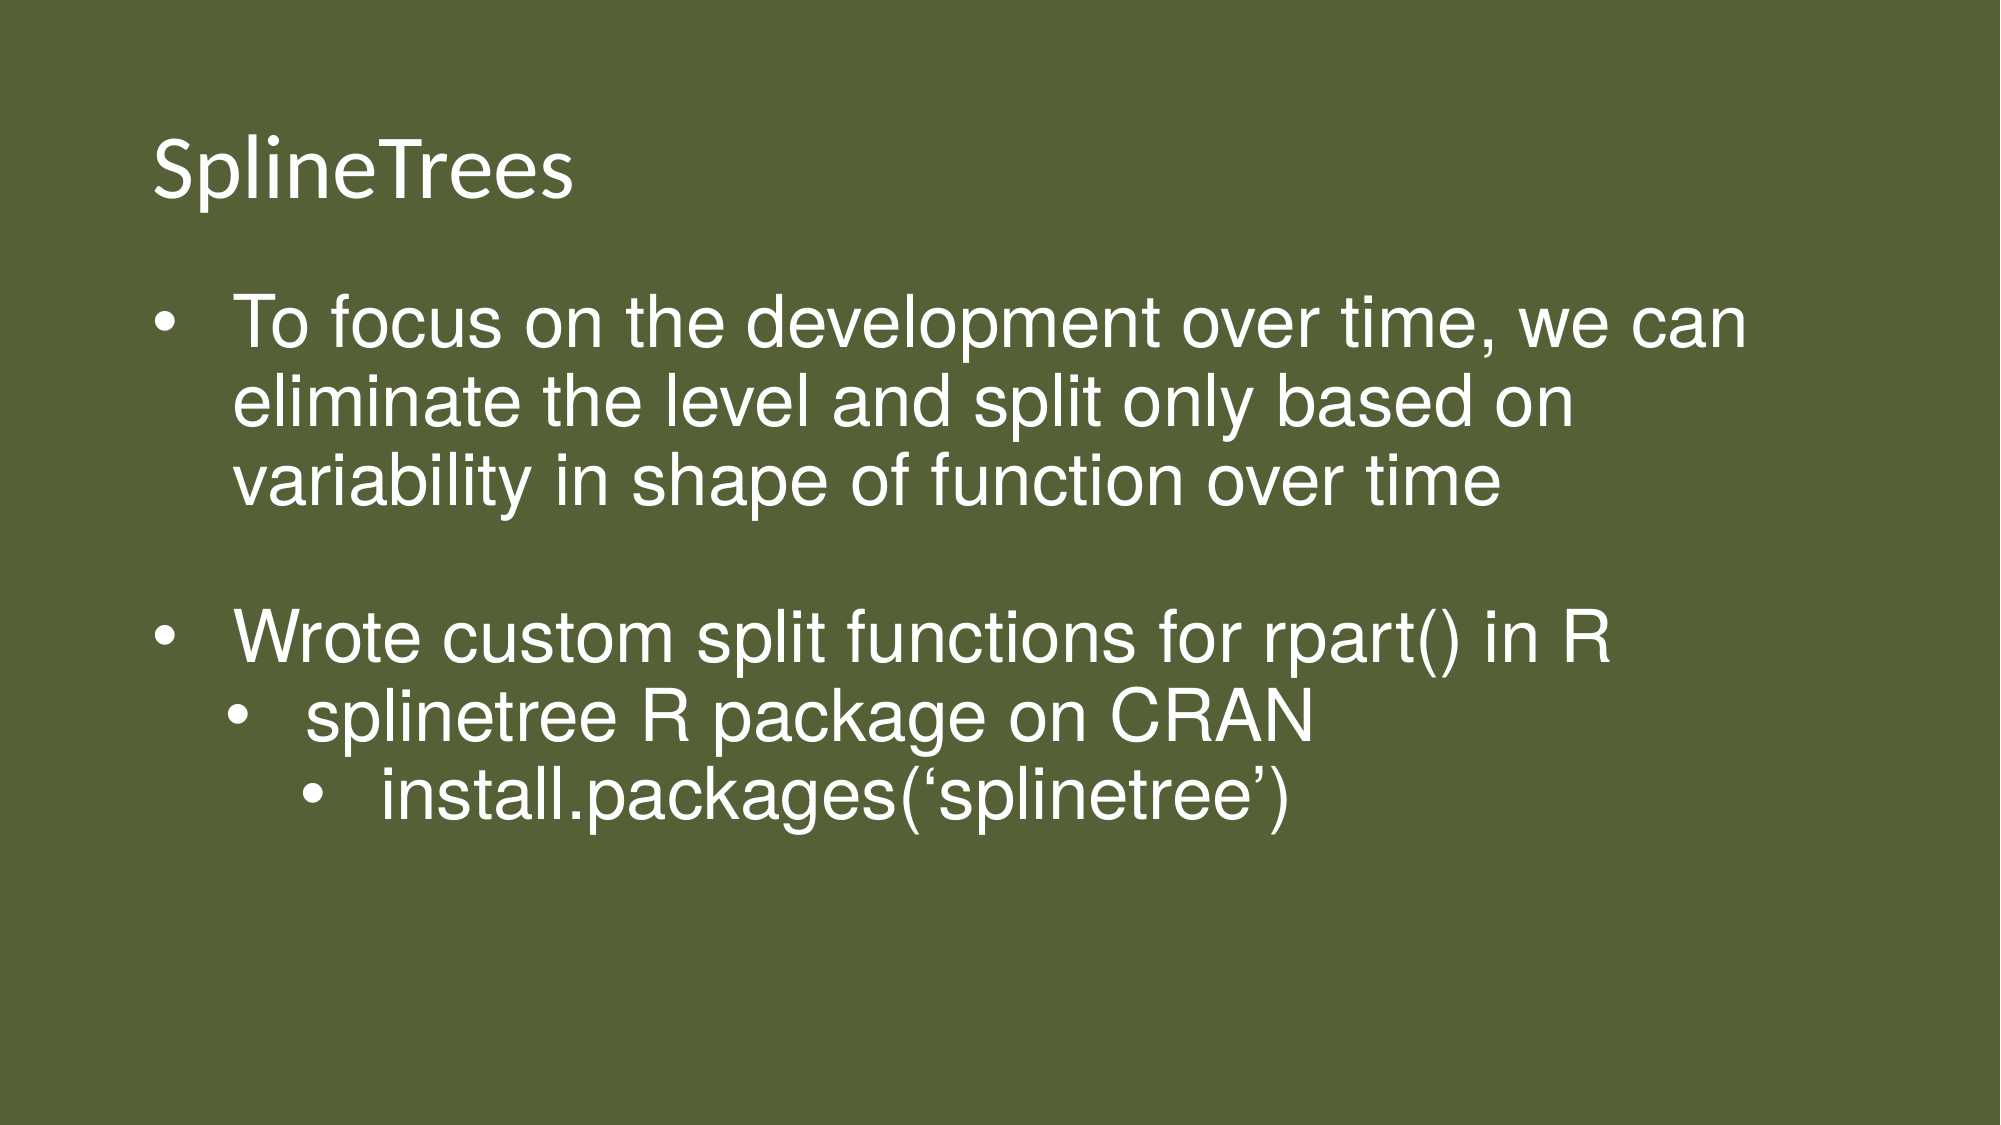

# SplineTrees
To focus on the development over time, we can eliminate the level and split only based on variability in shape of function over time

Wrote custom split functions for rpart() in R
splinetree R package on CRAN
install.packages(‘splinetree’)